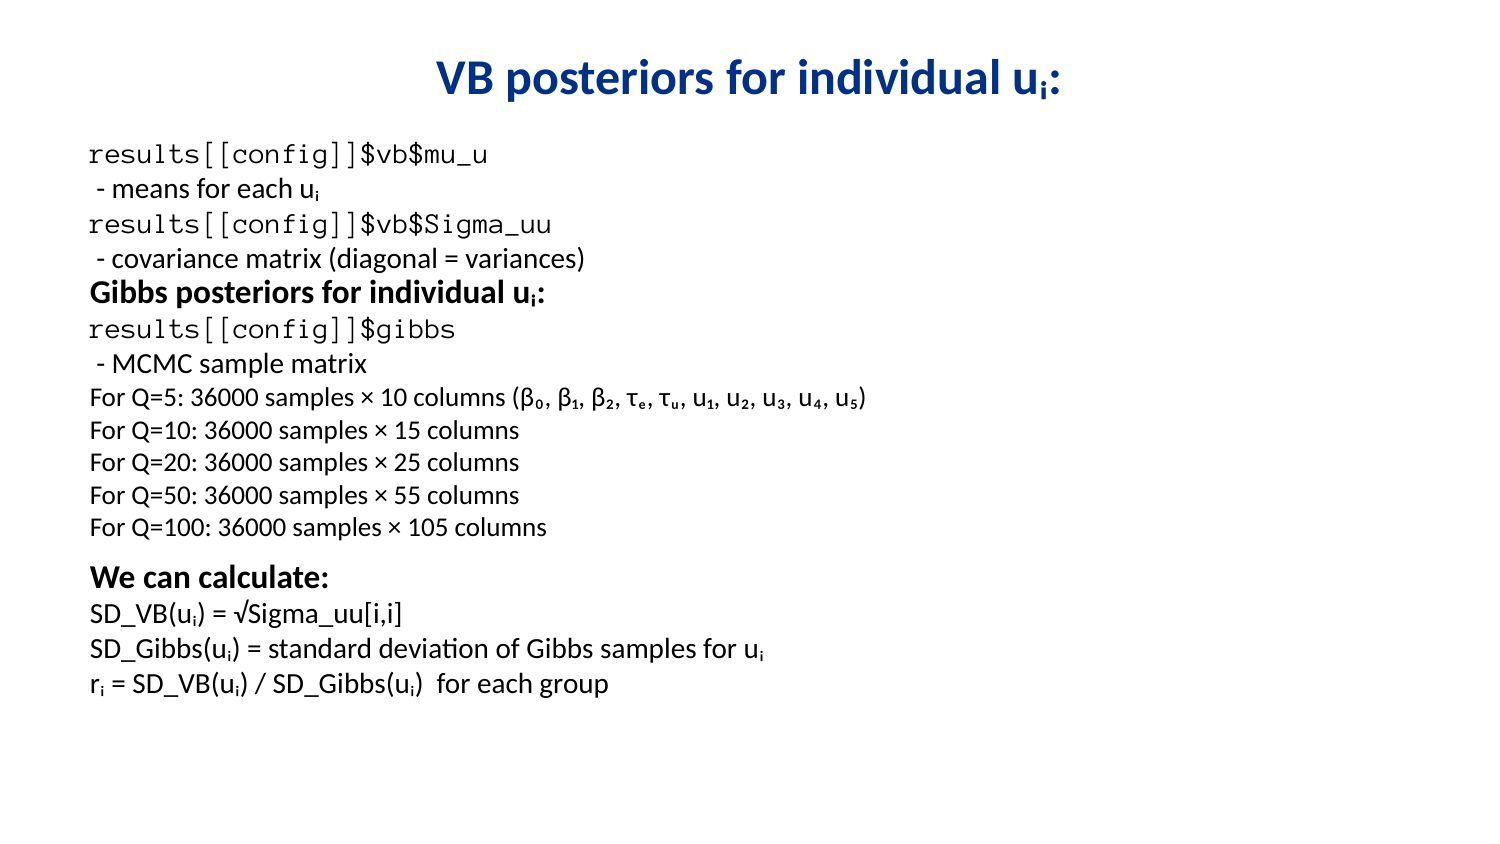

VB posteriors for individual uᵢ:
results[[config]]$vb$mu_u
 - means for each uᵢ
results[[config]]$vb$Sigma_uu
 - covariance matrix (diagonal = variances)
Gibbs posteriors for individual uᵢ:
results[[config]]$gibbs
 - MCMC sample matrix
For Q=5: 36000 samples × 10 columns (β₀, β₁, β₂, τₑ, τᵤ, u₁, u₂, u₃, u₄, u₅)
For Q=10: 36000 samples × 15 columns
For Q=20: 36000 samples × 25 columns
For Q=50: 36000 samples × 55 columns
For Q=100: 36000 samples × 105 columns
We can calculate:
SD_VB(uᵢ) = √Sigma_uu[i,i]
SD_Gibbs(uᵢ) = standard deviation of Gibbs samples for uᵢ
rᵢ = SD_VB(uᵢ) / SD_Gibbs(uᵢ)  for each group